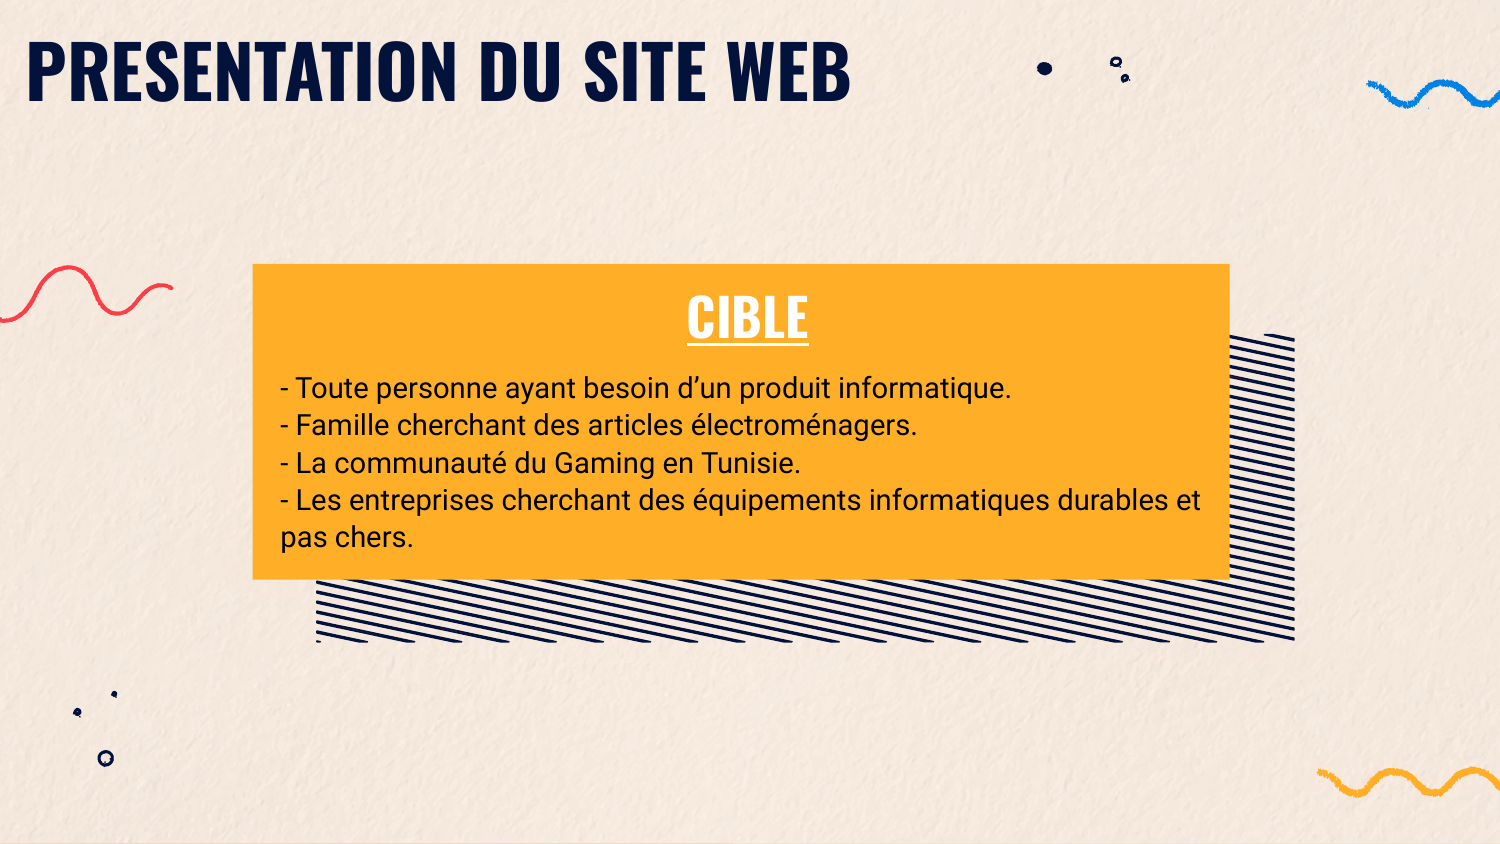

PRESENTATION DU SITE WEB

CIBLE
- Toute personne ayant besoin d’un produit informatique.
- Famille cherchant des articles électroménagers.
- La communauté du Gaming en Tunisie.
- Les entreprises cherchant des équipements informatiques durables et pas chers.